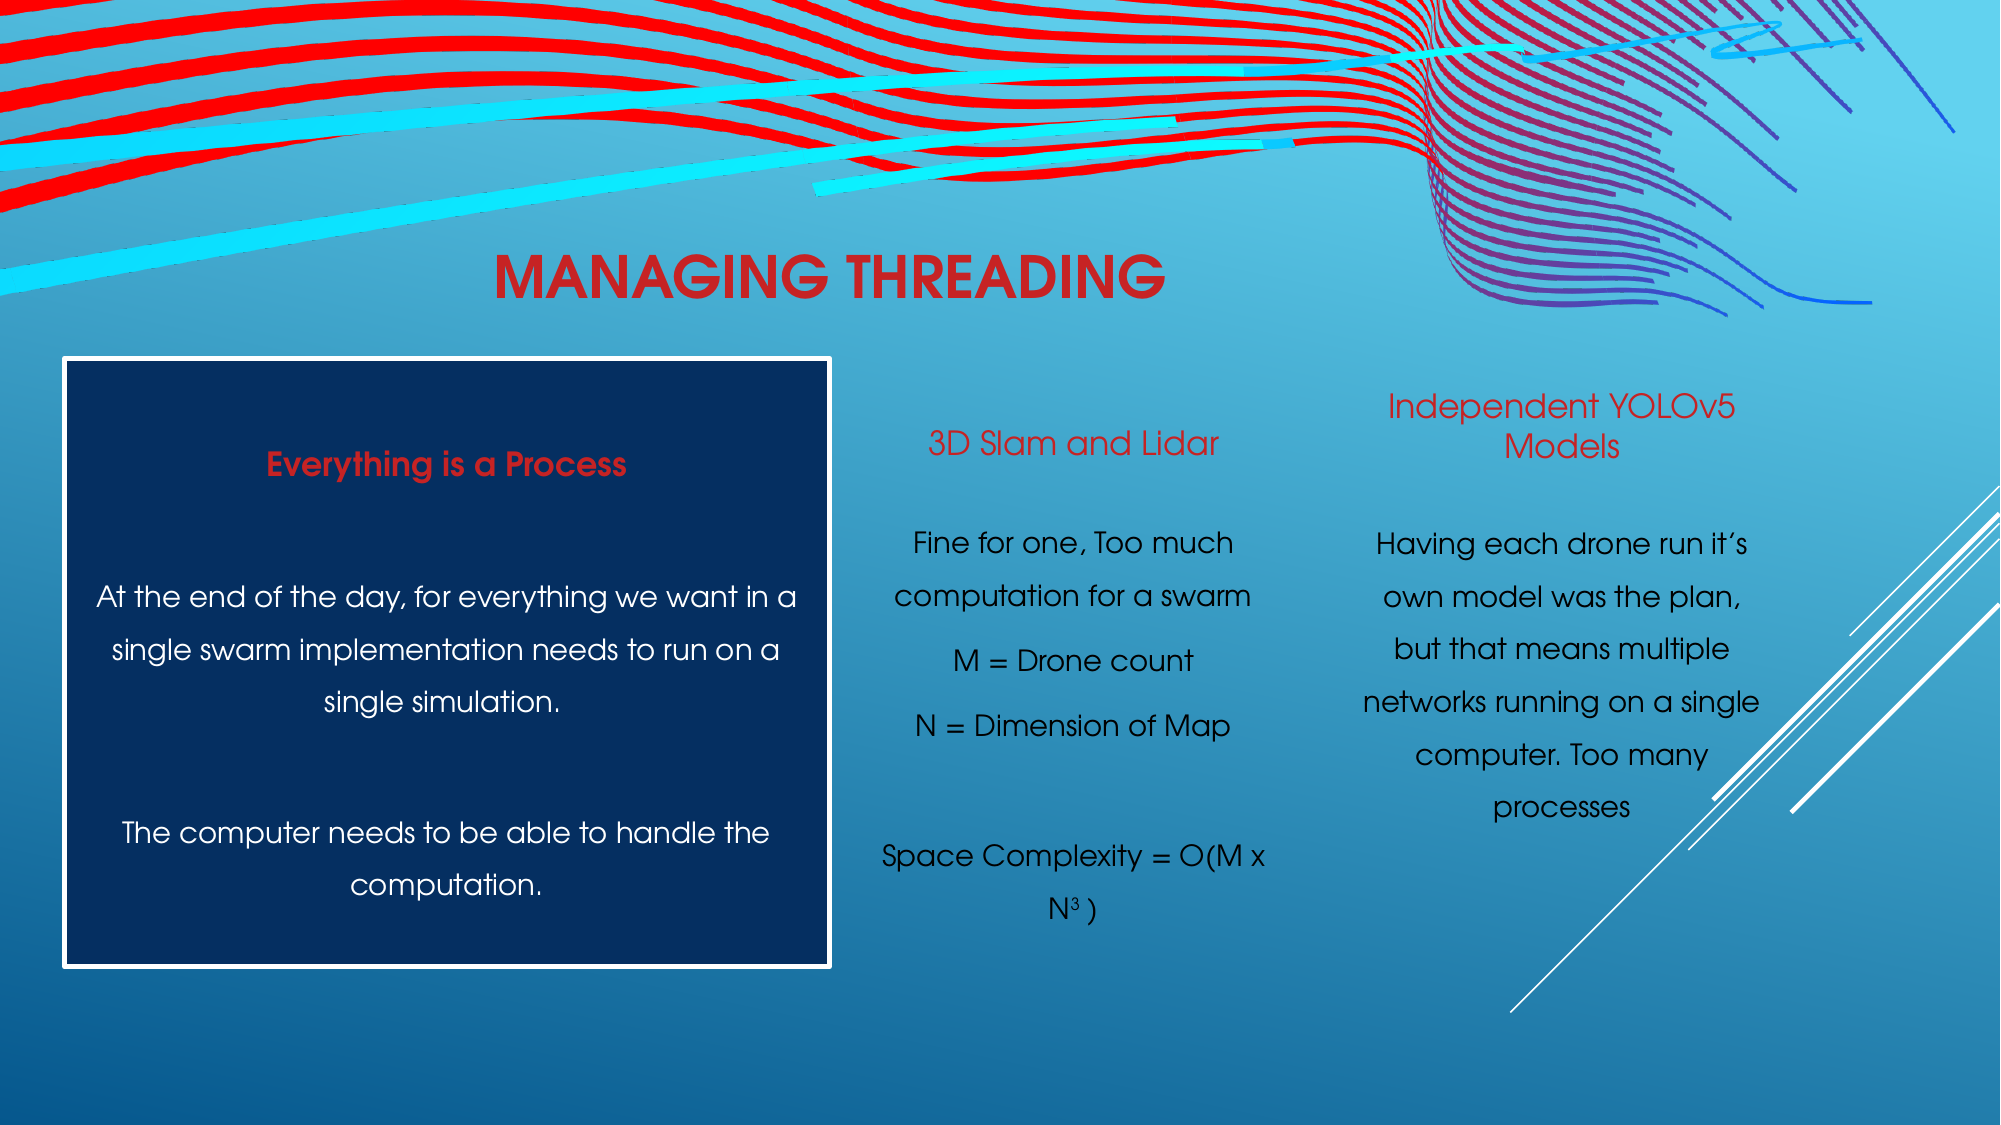

# MANAGING THREADING
Everything is a Process

At the end of the day, for everything we want in a single swarm implementation needs to run on a single simulation.

The computer needs to be able to handle the computation.
Independent YOLOv5 Models
3D Slam and Lidar
Having each drone run it’s own model was the plan, but that means multiple networks running on a single computer. Too many processes

Fine for one, Too much computation for a swarm
M = Drone count
N = Dimension of Map

Space Complexity = O(M x N3 )